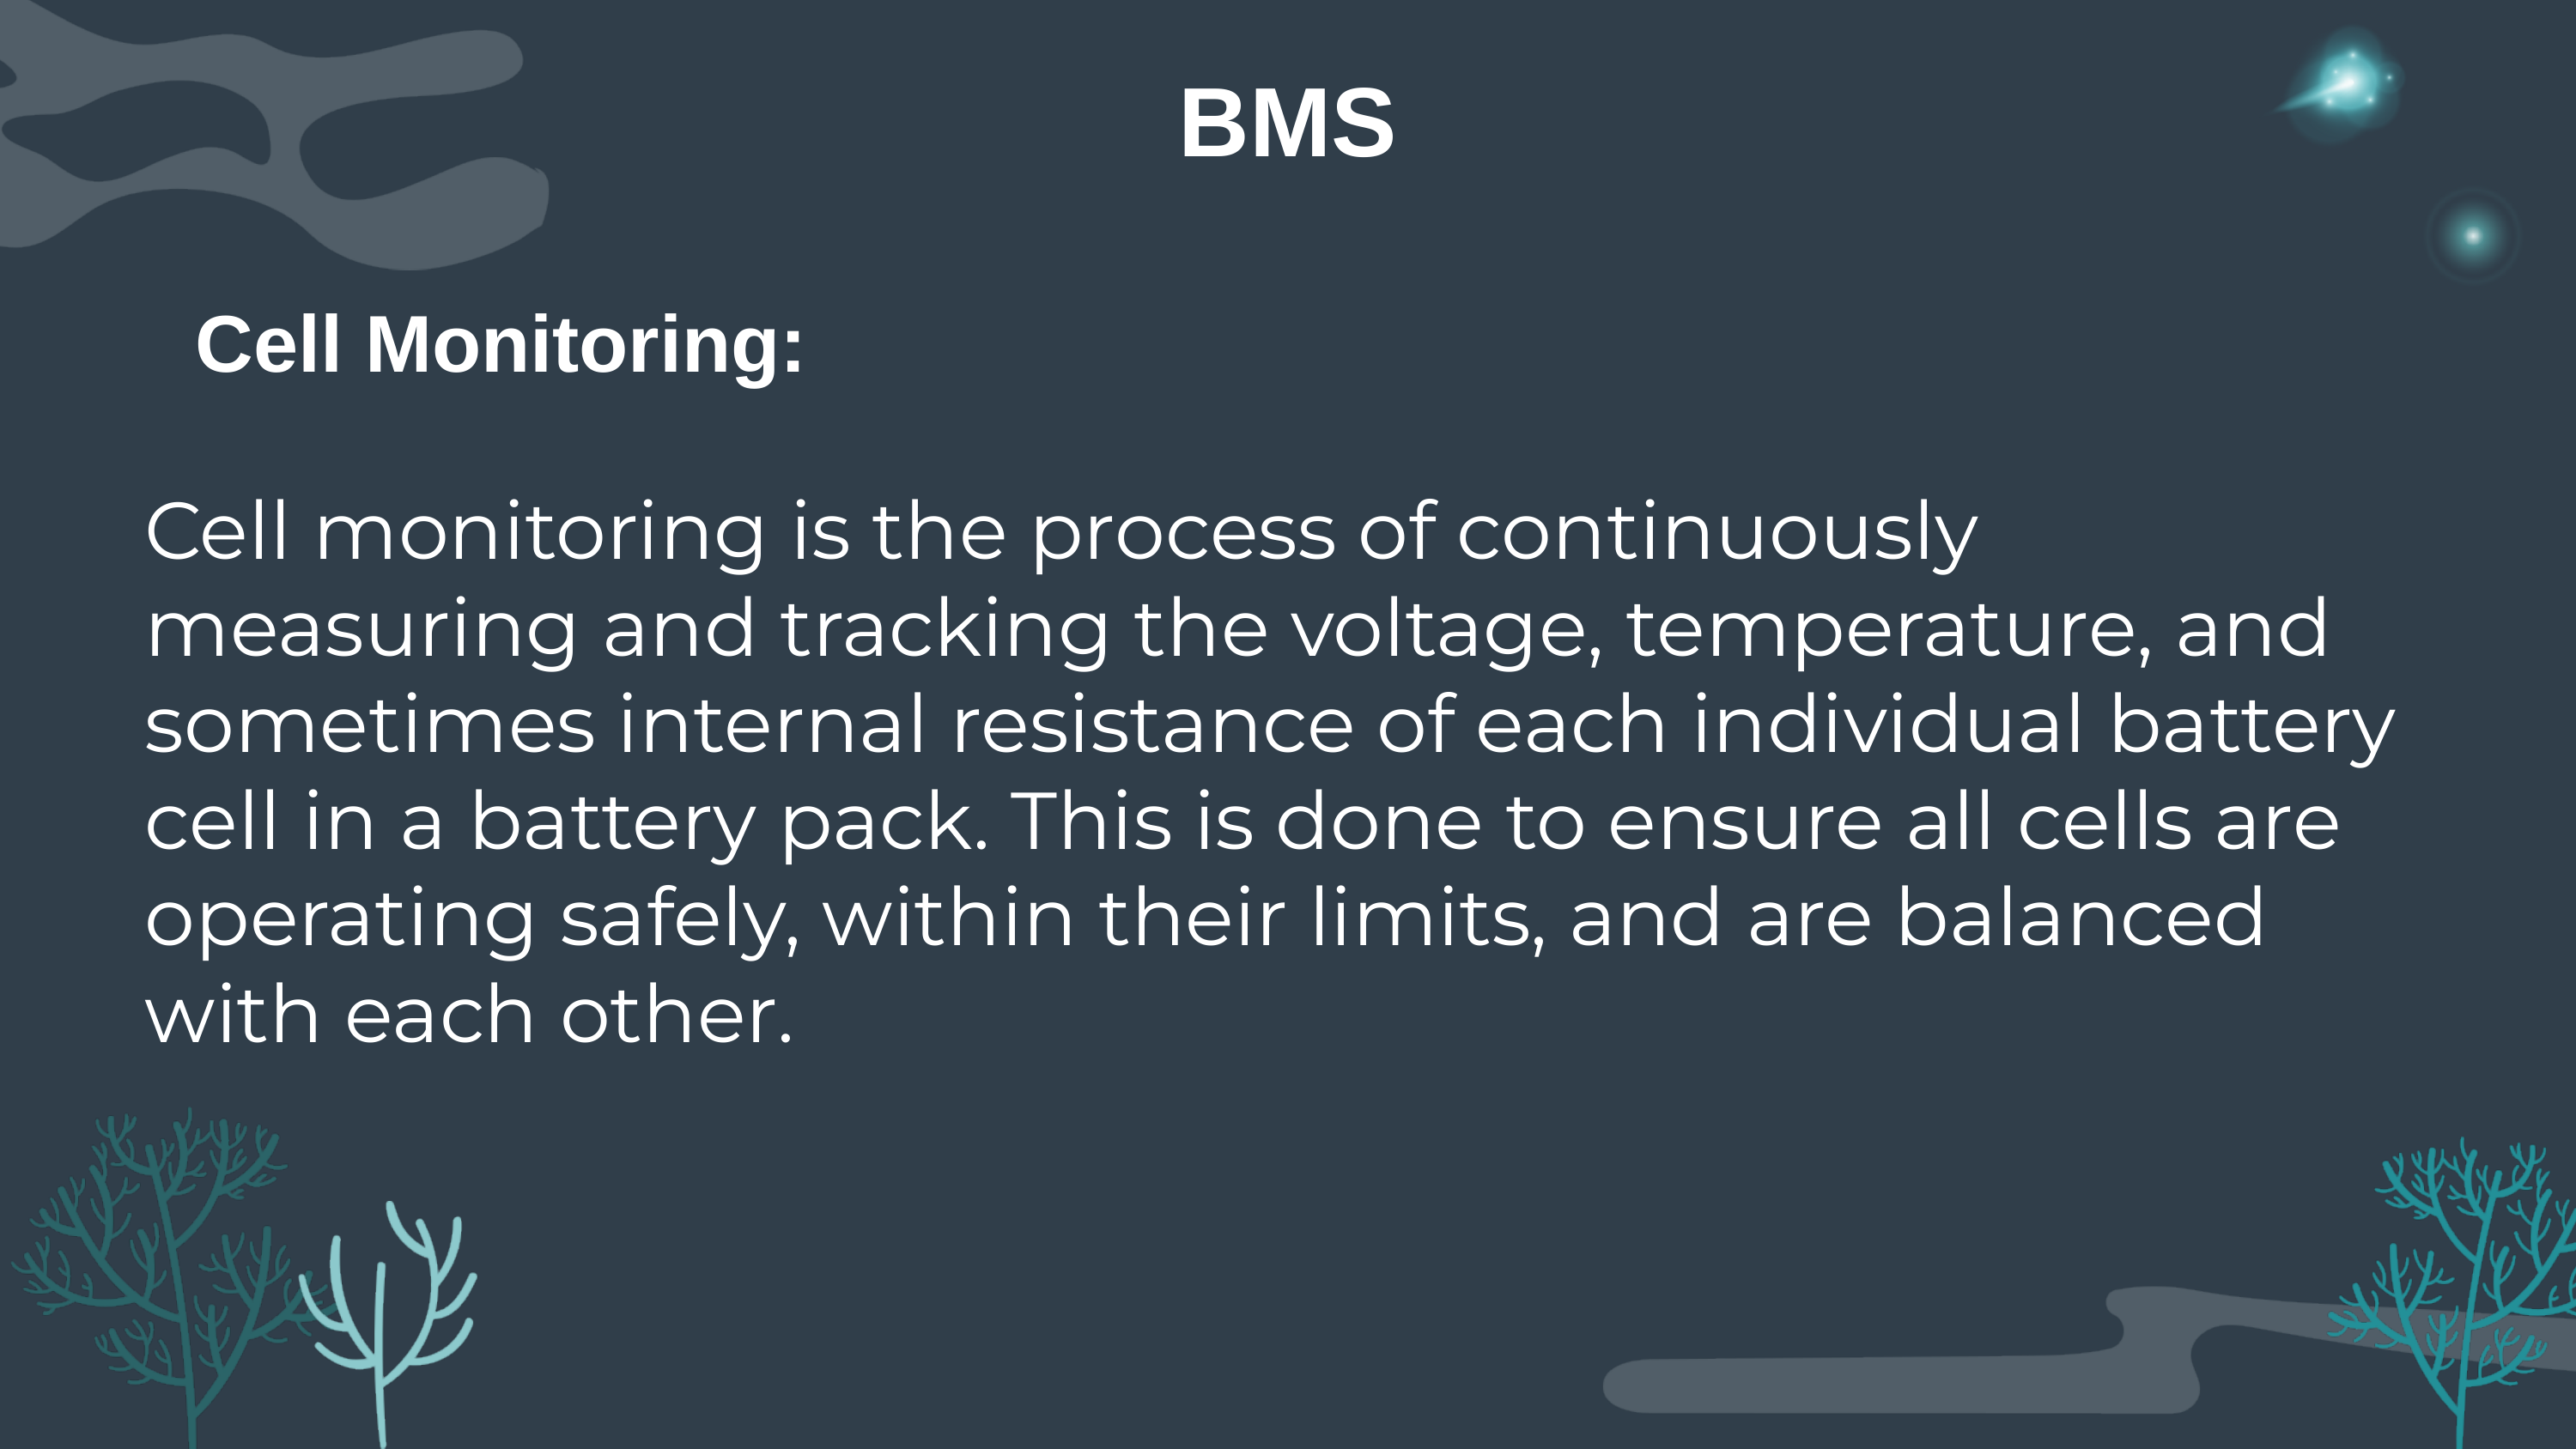

BMS

Cell Monitoring:
Cell monitoring is the process of continuously measuring and tracking the voltage, temperature, and sometimes internal resistance of each individual battery cell in a battery pack. This is done to ensure all cells are operating safely, within their limits, and are balanced with each other.